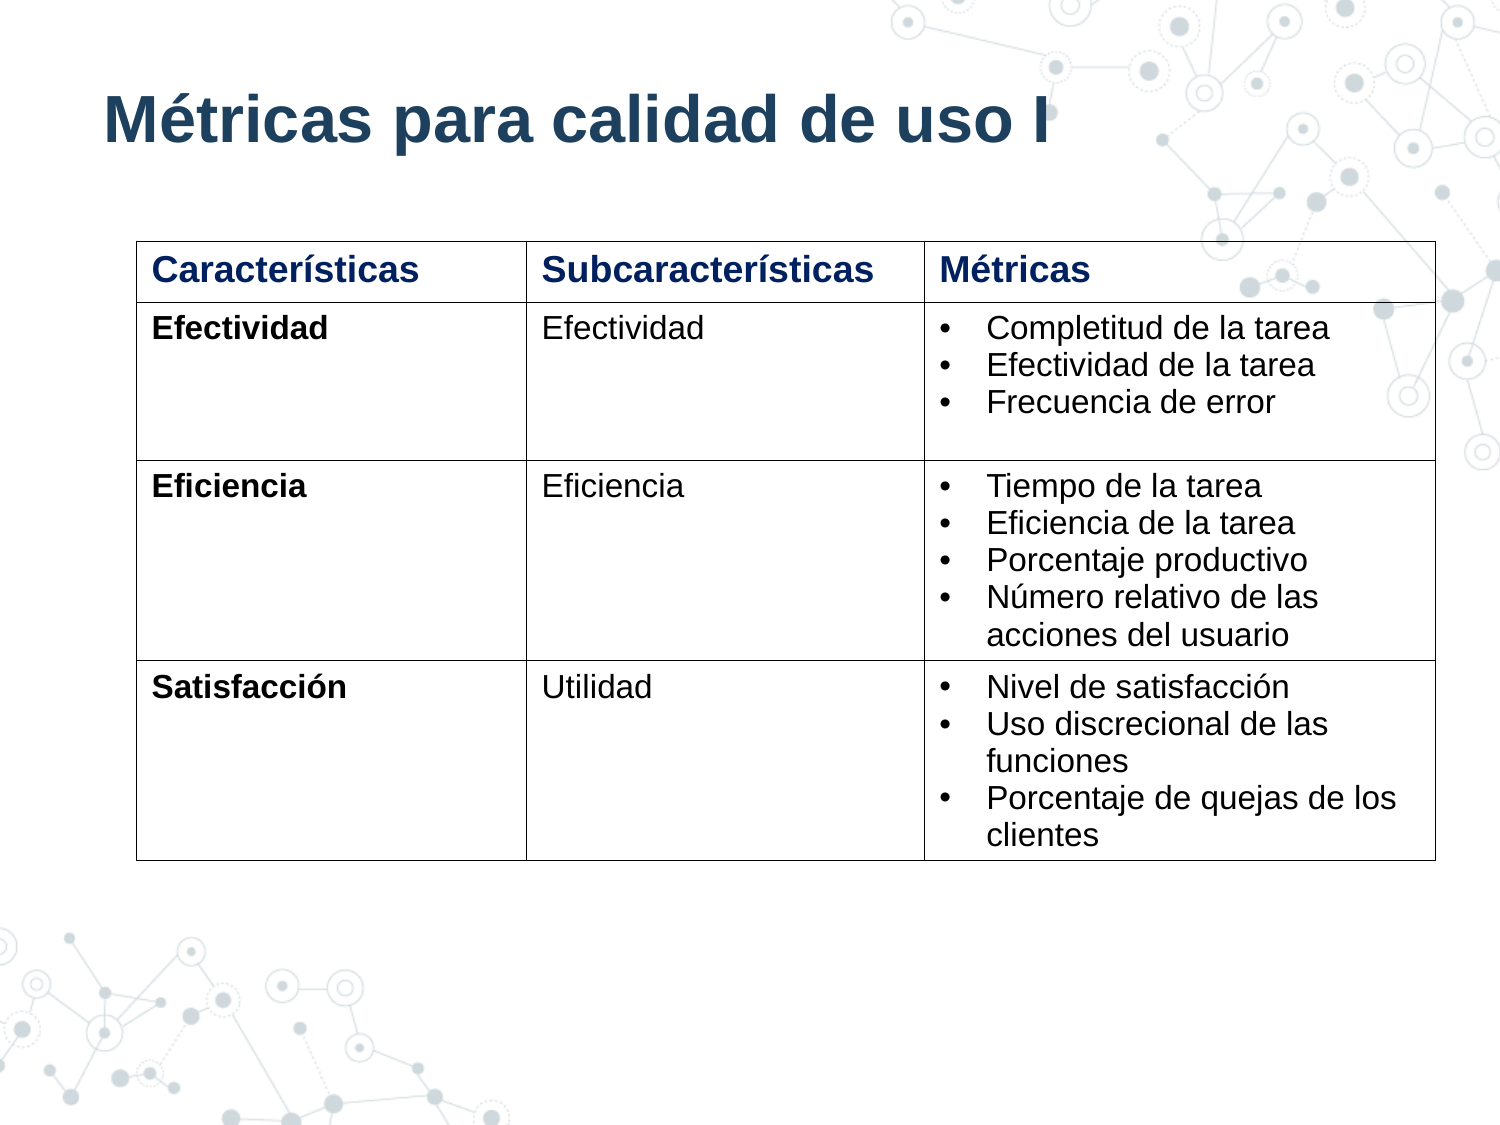

# Métricas para calidad de uso I
| Características | Subcaracterísticas | Métricas |
| --- | --- | --- |
| Efectividad | Efectividad | Completitud de la tarea Efectividad de la tarea Frecuencia de error |
| Eficiencia | Eficiencia | Tiempo de la tarea Eficiencia de la tarea Porcentaje productivo Número relativo de las acciones del usuario |
| Satisfacción | Utilidad | Nivel de satisfacción Uso discrecional de las funciones Porcentaje de quejas de los clientes |